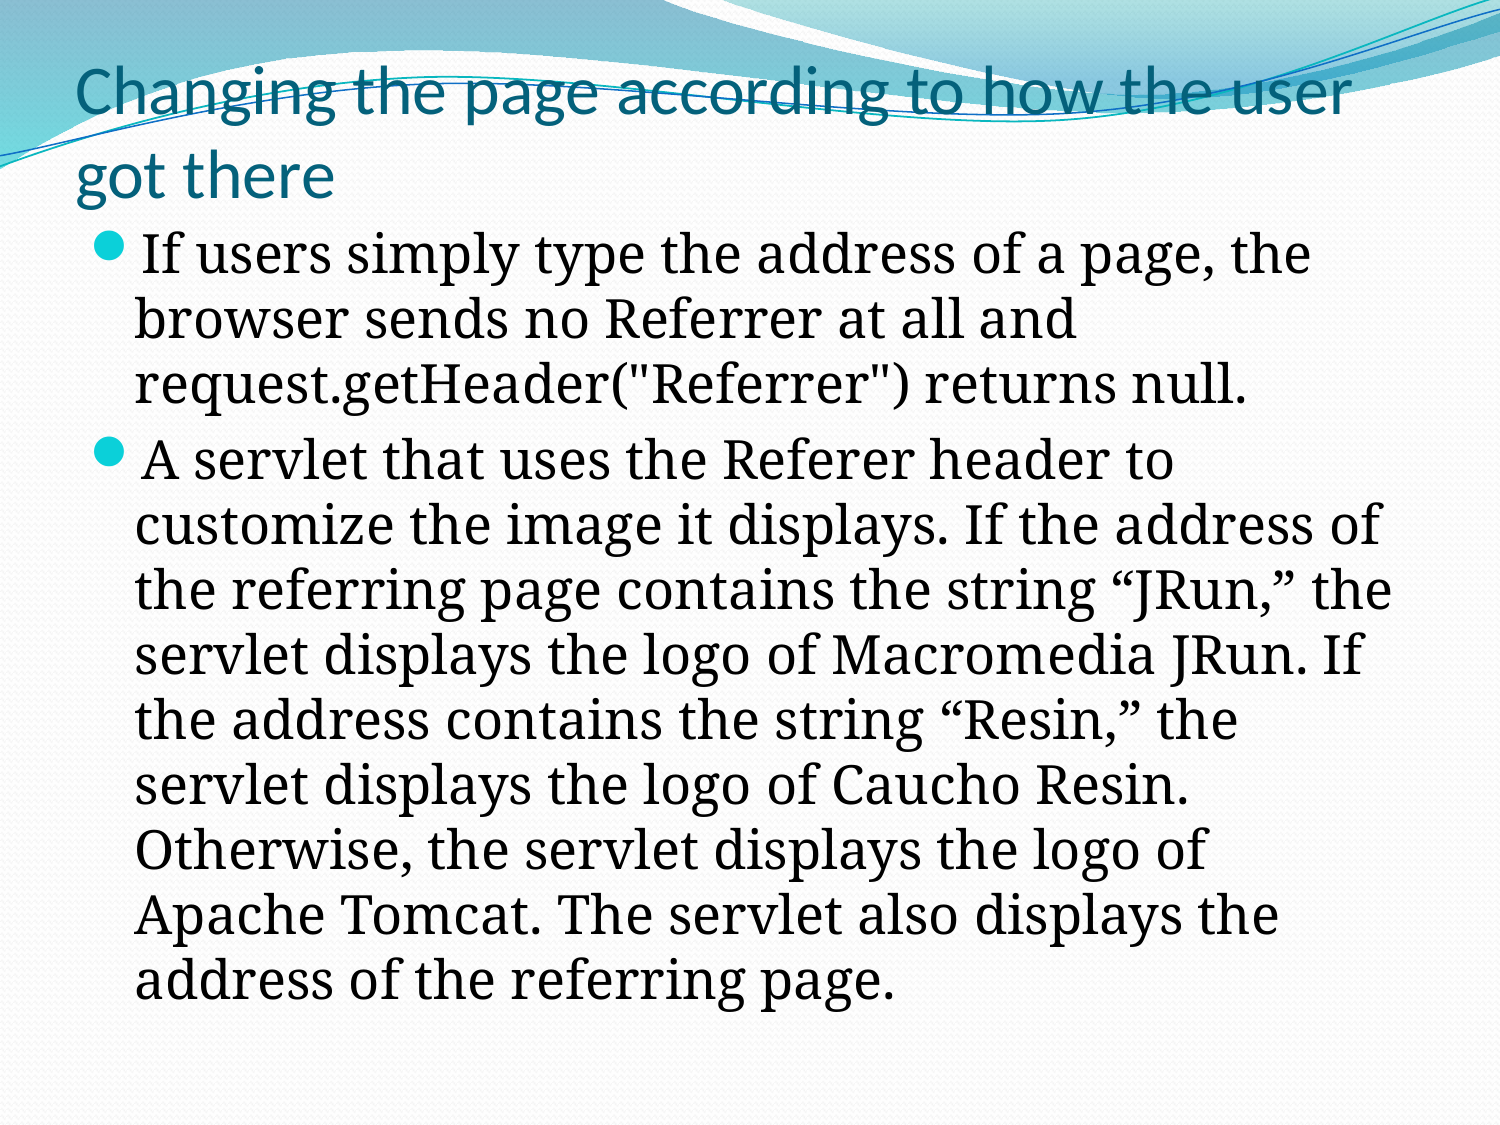

# Changing the page according to how the user got there
If users simply type the address of a page, the browser sends no Referrer at all and request.getHeader("Referrer") returns null.
A servlet that uses the Referer header to customize the image it displays. If the address of the referring page contains the string “JRun,” the servlet displays the logo of Macromedia JRun. If the address contains the string “Resin,” the servlet displays the logo of Caucho Resin. Otherwise, the servlet displays the logo of Apache Tomcat. The servlet also displays the address of the referring page.